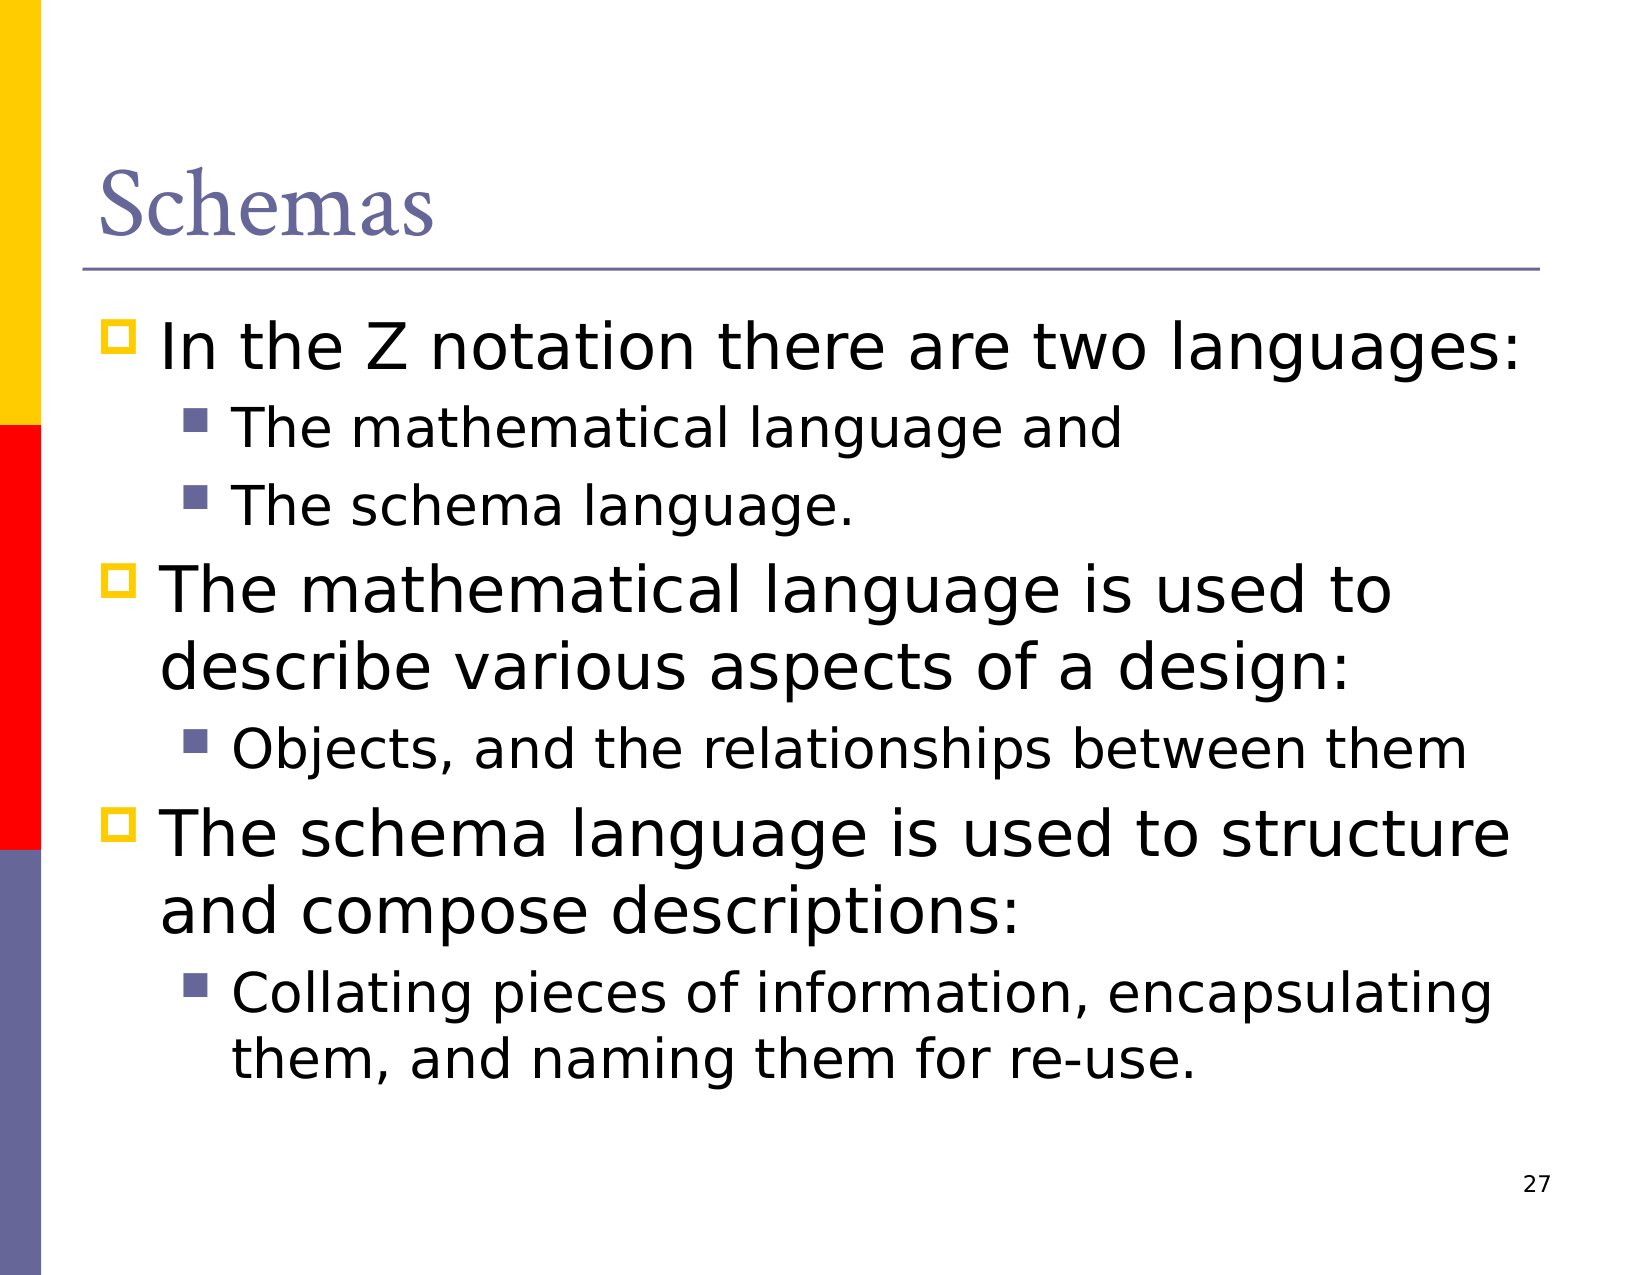

# Schemas
In the Z notation there are two languages:
The mathematical language and
The schema language.
The mathematical language is used to describe various aspects of a design:
Objects, and the relationships between them
The schema language is used to structure and compose descriptions:
Collating pieces of information, encapsulating them, and naming them for re-use.
27